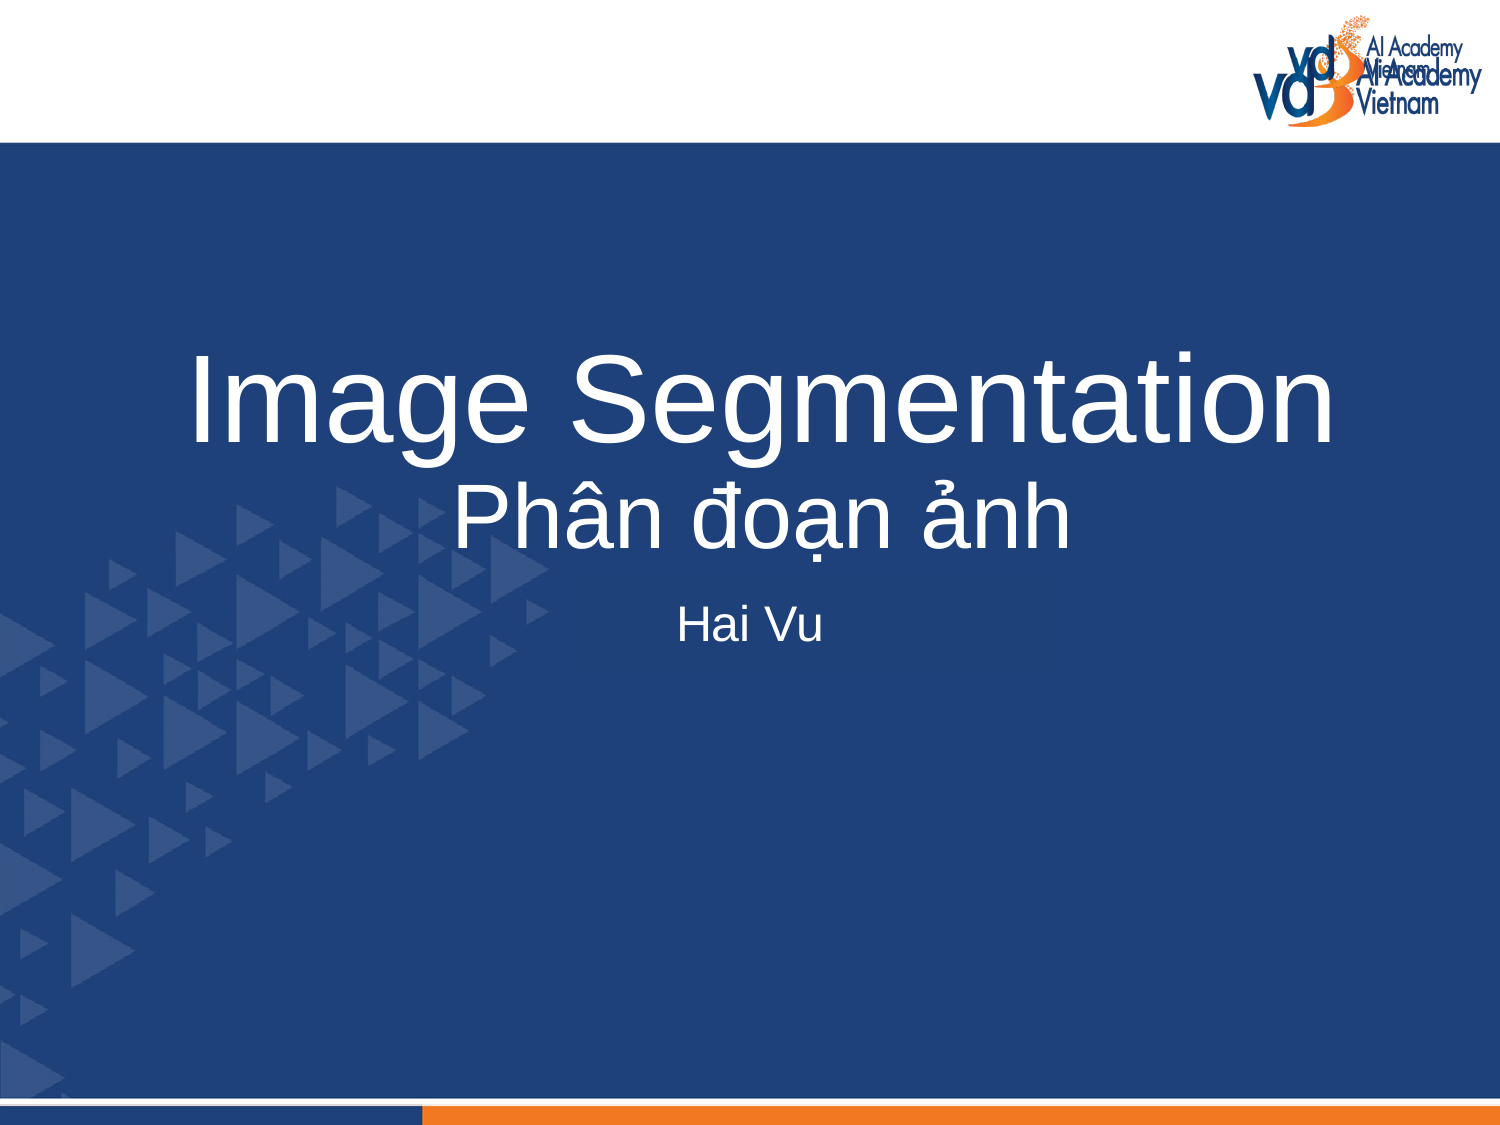

# Image Segmentation Phân đoạn ảnh
Hai Vu